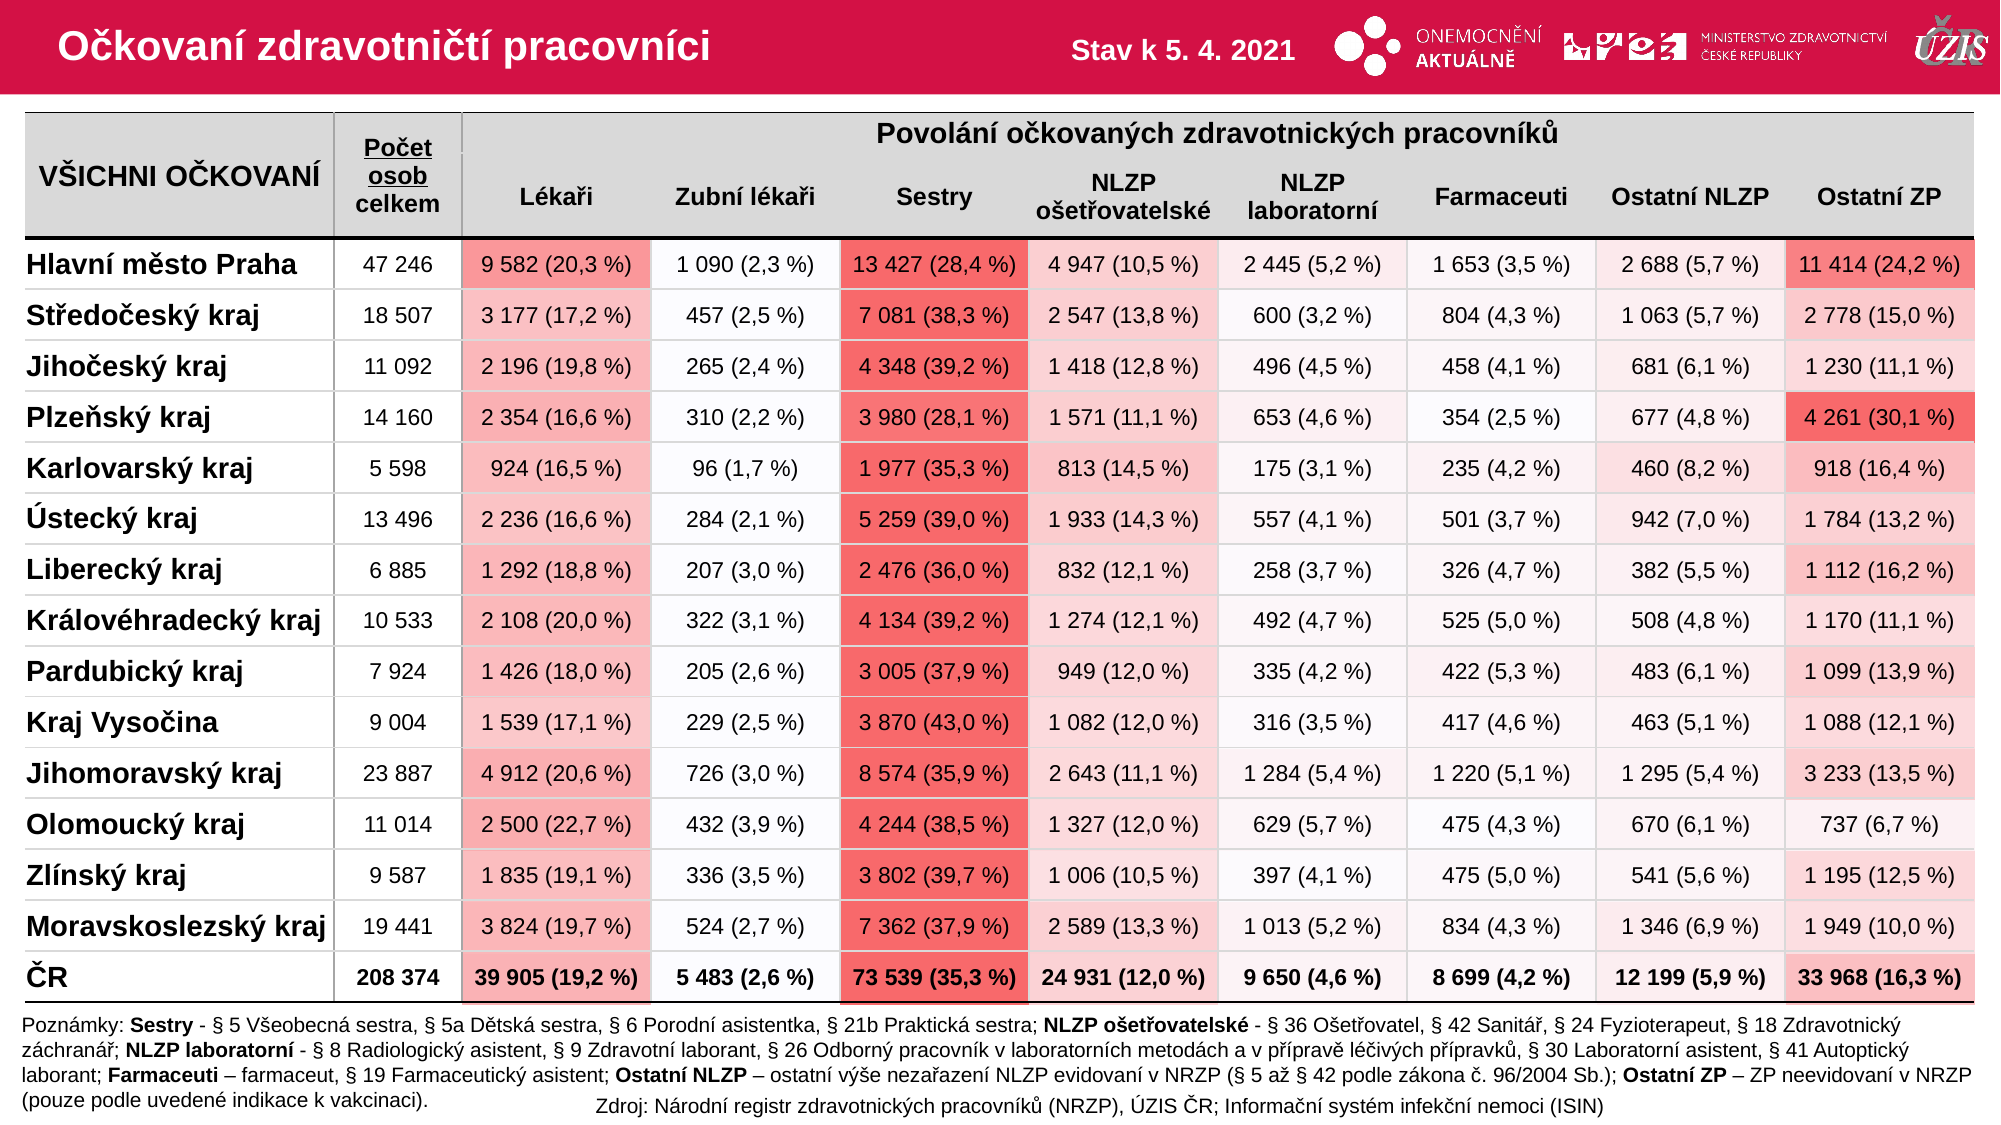

# Očkovaní zdravotničtí pracovníci
Stav k 5. 4. 2021
| VŠICHNI OČKOVANÍ | Počet osob celkem | Povolání očkovaných zdravotnických pracovníků |  |  |  |  |  |  |  |
| --- | --- | --- | --- | --- | --- | --- | --- | --- | --- |
|  |  | Lékaři | Zubní lékaři | Sestry | NLZP ošetřovatelské | NLZP laboratorní | Farmaceuti | Ostatní NLZP | Ostatní ZP |
| Hlavní město Praha | 47 246 | 9 582 (20,3 %) | 1 090 (2,3 %) | 13 427 (28,4 %) | 4 947 (10,5 %) | 2 445 (5,2 %) | 1 653 (3,5 %) | 2 688 (5,7 %) | 11 414 (24,2 %) |
| Středočeský kraj | 18 507 | 3 177 (17,2 %) | 457 (2,5 %) | 7 081 (38,3 %) | 2 547 (13,8 %) | 600 (3,2 %) | 804 (4,3 %) | 1 063 (5,7 %) | 2 778 (15,0 %) |
| Jihočeský kraj | 11 092 | 2 196 (19,8 %) | 265 (2,4 %) | 4 348 (39,2 %) | 1 418 (12,8 %) | 496 (4,5 %) | 458 (4,1 %) | 681 (6,1 %) | 1 230 (11,1 %) |
| Plzeňský kraj | 14 160 | 2 354 (16,6 %) | 310 (2,2 %) | 3 980 (28,1 %) | 1 571 (11,1 %) | 653 (4,6 %) | 354 (2,5 %) | 677 (4,8 %) | 4 261 (30,1 %) |
| Karlovarský kraj | 5 598 | 924 (16,5 %) | 96 (1,7 %) | 1 977 (35,3 %) | 813 (14,5 %) | 175 (3,1 %) | 235 (4,2 %) | 460 (8,2 %) | 918 (16,4 %) |
| Ústecký kraj | 13 496 | 2 236 (16,6 %) | 284 (2,1 %) | 5 259 (39,0 %) | 1 933 (14,3 %) | 557 (4,1 %) | 501 (3,7 %) | 942 (7,0 %) | 1 784 (13,2 %) |
| Liberecký kraj | 6 885 | 1 292 (18,8 %) | 207 (3,0 %) | 2 476 (36,0 %) | 832 (12,1 %) | 258 (3,7 %) | 326 (4,7 %) | 382 (5,5 %) | 1 112 (16,2 %) |
| Královéhradecký kraj | 10 533 | 2 108 (20,0 %) | 322 (3,1 %) | 4 134 (39,2 %) | 1 274 (12,1 %) | 492 (4,7 %) | 525 (5,0 %) | 508 (4,8 %) | 1 170 (11,1 %) |
| Pardubický kraj | 7 924 | 1 426 (18,0 %) | 205 (2,6 %) | 3 005 (37,9 %) | 949 (12,0 %) | 335 (4,2 %) | 422 (5,3 %) | 483 (6,1 %) | 1 099 (13,9 %) |
| Kraj Vysočina | 9 004 | 1 539 (17,1 %) | 229 (2,5 %) | 3 870 (43,0 %) | 1 082 (12,0 %) | 316 (3,5 %) | 417 (4,6 %) | 463 (5,1 %) | 1 088 (12,1 %) |
| Jihomoravský kraj | 23 887 | 4 912 (20,6 %) | 726 (3,0 %) | 8 574 (35,9 %) | 2 643 (11,1 %) | 1 284 (5,4 %) | 1 220 (5,1 %) | 1 295 (5,4 %) | 3 233 (13,5 %) |
| Olomoucký kraj | 11 014 | 2 500 (22,7 %) | 432 (3,9 %) | 4 244 (38,5 %) | 1 327 (12,0 %) | 629 (5,7 %) | 475 (4,3 %) | 670 (6,1 %) | 737 (6,7 %) |
| Zlínský kraj | 9 587 | 1 835 (19,1 %) | 336 (3,5 %) | 3 802 (39,7 %) | 1 006 (10,5 %) | 397 (4,1 %) | 475 (5,0 %) | 541 (5,6 %) | 1 195 (12,5 %) |
| Moravskoslezský kraj | 19 441 | 3 824 (19,7 %) | 524 (2,7 %) | 7 362 (37,9 %) | 2 589 (13,3 %) | 1 013 (5,2 %) | 834 (4,3 %) | 1 346 (6,9 %) | 1 949 (10,0 %) |
| ČR | 208 374 | 39 905 (19,2 %) | 5 483 (2,6 %) | 73 539 (35,3 %) | 24 931 (12,0 %) | 9 650 (4,6 %) | 8 699 (4,2 %) | 12 199 (5,9 %) | 33 968 (16,3 %) |
|  |  |  |  |  |  |  |  |
| --- | --- | --- | --- | --- | --- | --- | --- |
|  |  |  |  |  |  |  |  |
|  |  |  |  |  |  |  |  |
|  |  |  |  |  |  |  |  |
|  |  |  |  |  |  |  |  |
|  |  |  |  |  |  |  |  |
|  |  |  |  |  |  |  |  |
|  |  |  |  |  |  |  |  |
|  |  |  |  |  |  |  |  |
|  |  |  |  |  |  |  |  |
|  |  |  |  |  |  |  |  |
|  |  |  |  |  |  |  |  |
|  |  |  |  |  |  |  |  |
|  |  |  |  |  |  |  |  |
|  |  |  |  |  |  |  |  |
Poznámky: Sestry - § 5 Všeobecná sestra, § 5a Dětská sestra, § 6 Porodní asistentka, § 21b Praktická sestra; NLZP ošetřovatelské - § 36 Ošetřovatel, § 42 Sanitář, § 24 Fyzioterapeut, § 18 Zdravotnický záchranář; NLZP laboratorní - § 8 Radiologický asistent, § 9 Zdravotní laborant, § 26 Odborný pracovník v laboratorních metodách a v přípravě léčivých přípravků, § 30 Laboratorní asistent, § 41 Autoptický laborant; Farmaceuti – farmaceut, § 19 Farmaceutický asistent; Ostatní NLZP – ostatní výše nezařazení NLZP evidovaní v NRZP (§ 5 až § 42 podle zákona č. 96/2004 Sb.); Ostatní ZP – ZP neevidovaní v NRZP (pouze podle uvedené indikace k vakcinaci).
Zdroj: Národní registr zdravotnických pracovníků (NRZP), ÚZIS ČR; Informační systém infekční nemoci (ISIN)